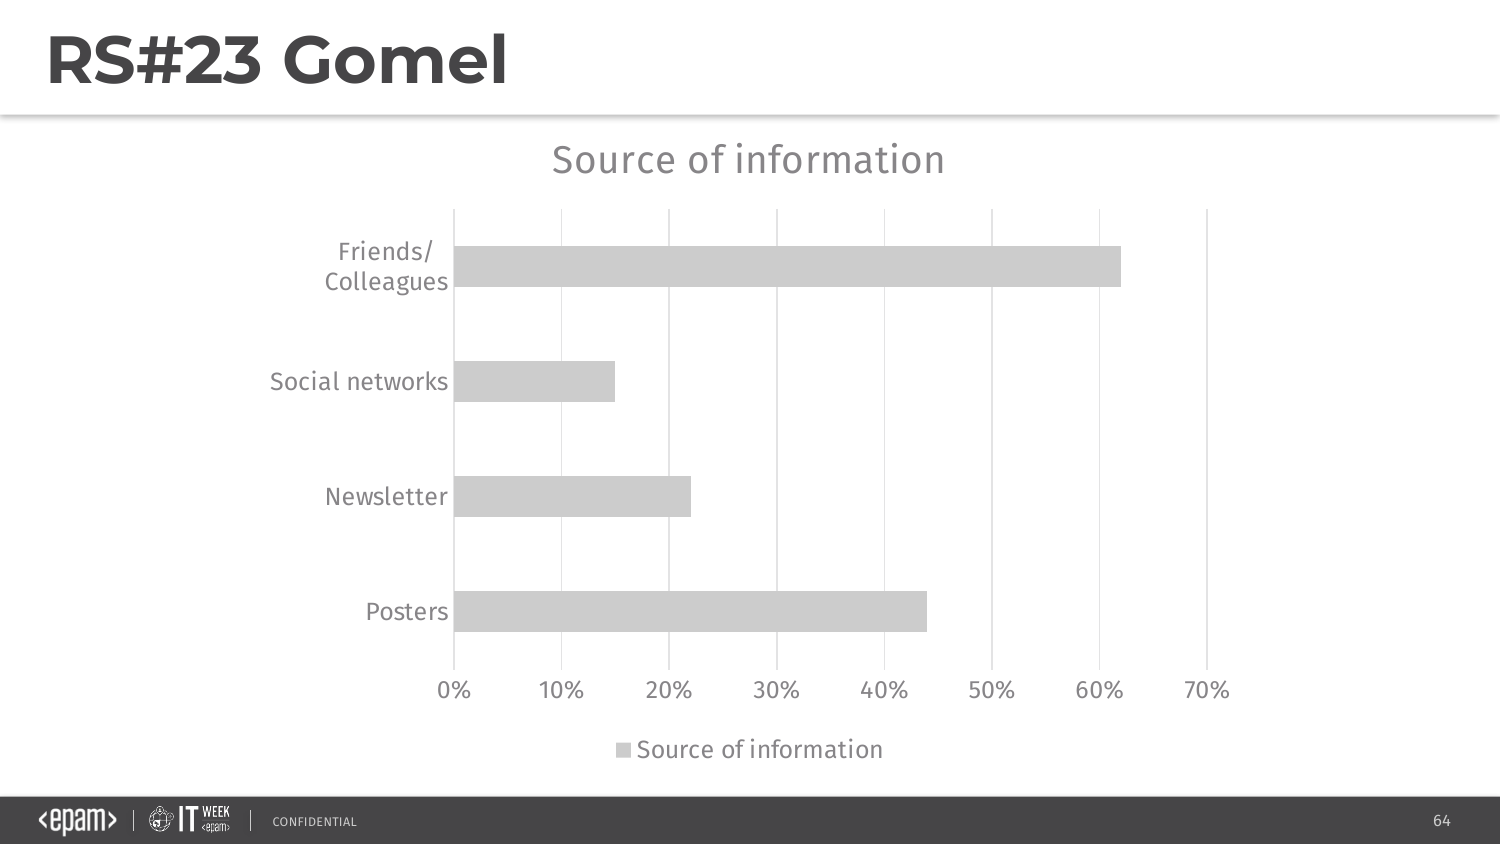

RS#23 Gomel

### Chart:

| Category | Source of information |
|---|---|
| Posters | 0.44 |
| Newsletter | 0.22 |
| Social networks | 0.15 |
| Friends/Colleagues | 0.62 |